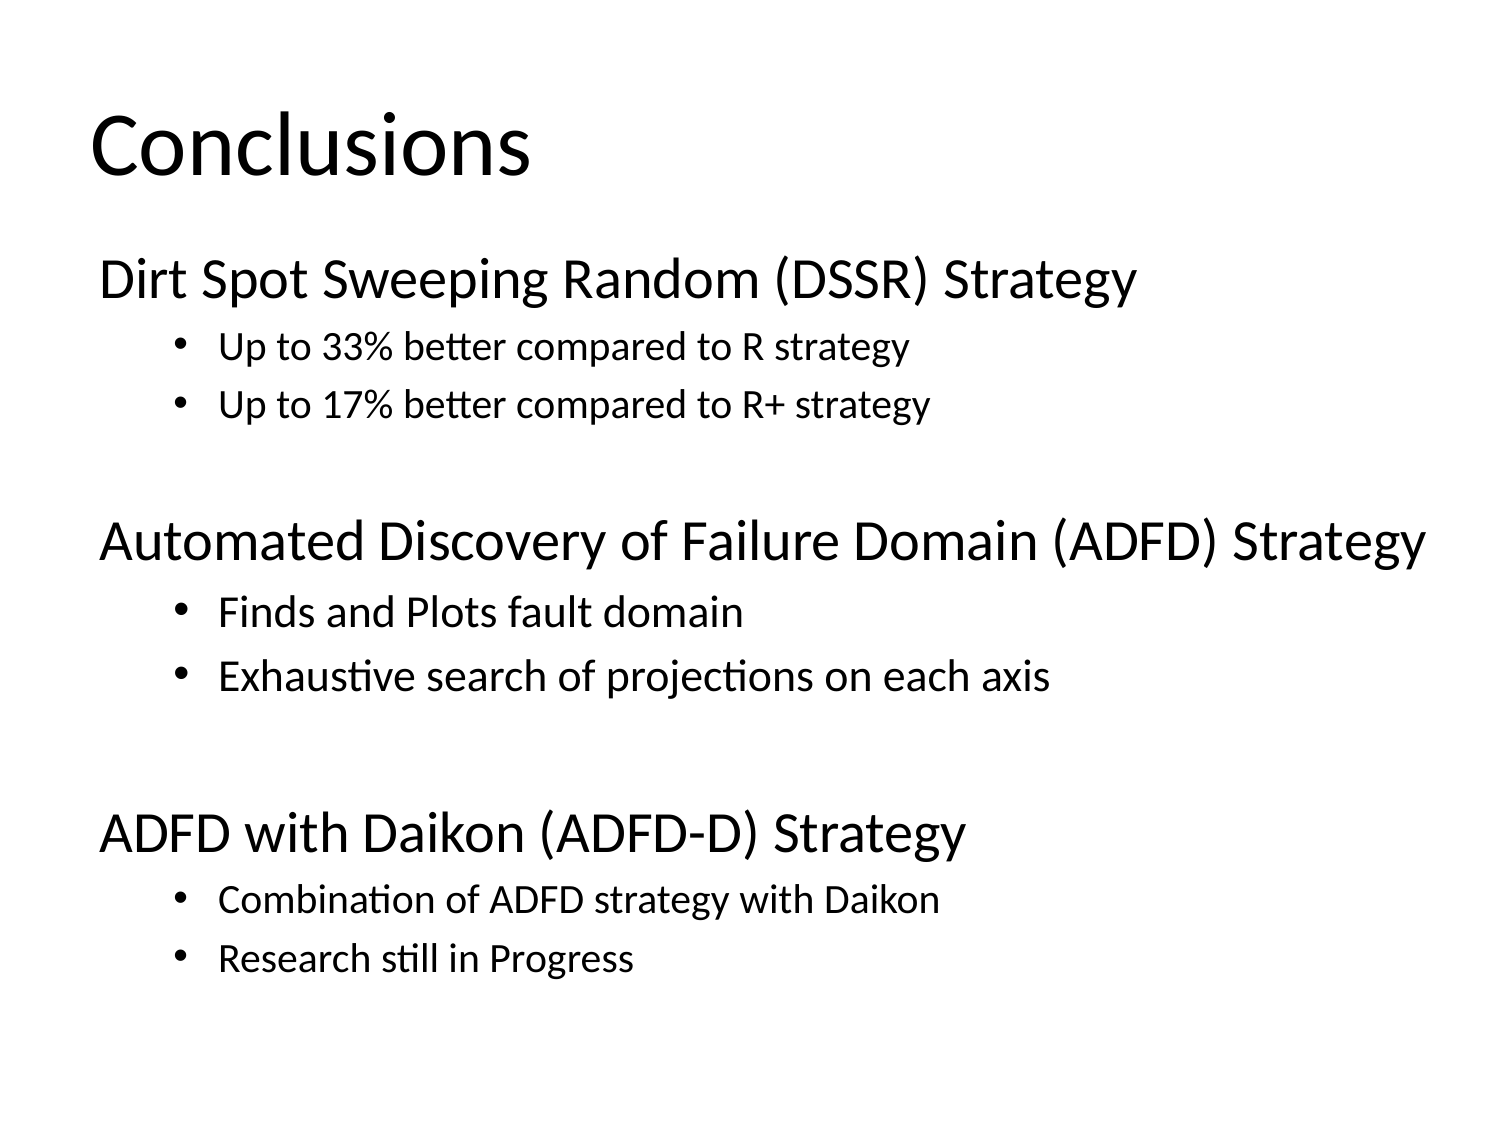

# Conclusions
Dirt Spot Sweeping Random (DSSR) Strategy
Up to 33% better compared to R strategy
Up to 17% better compared to R+ strategy

Automated Discovery of Failure Domain (ADFD) Strategy
Finds and Plots fault domain
Exhaustive search of projections on each axis

ADFD with Daikon (ADFD-D) Strategy
Combination of ADFD strategy with Daikon
Research still in Progress